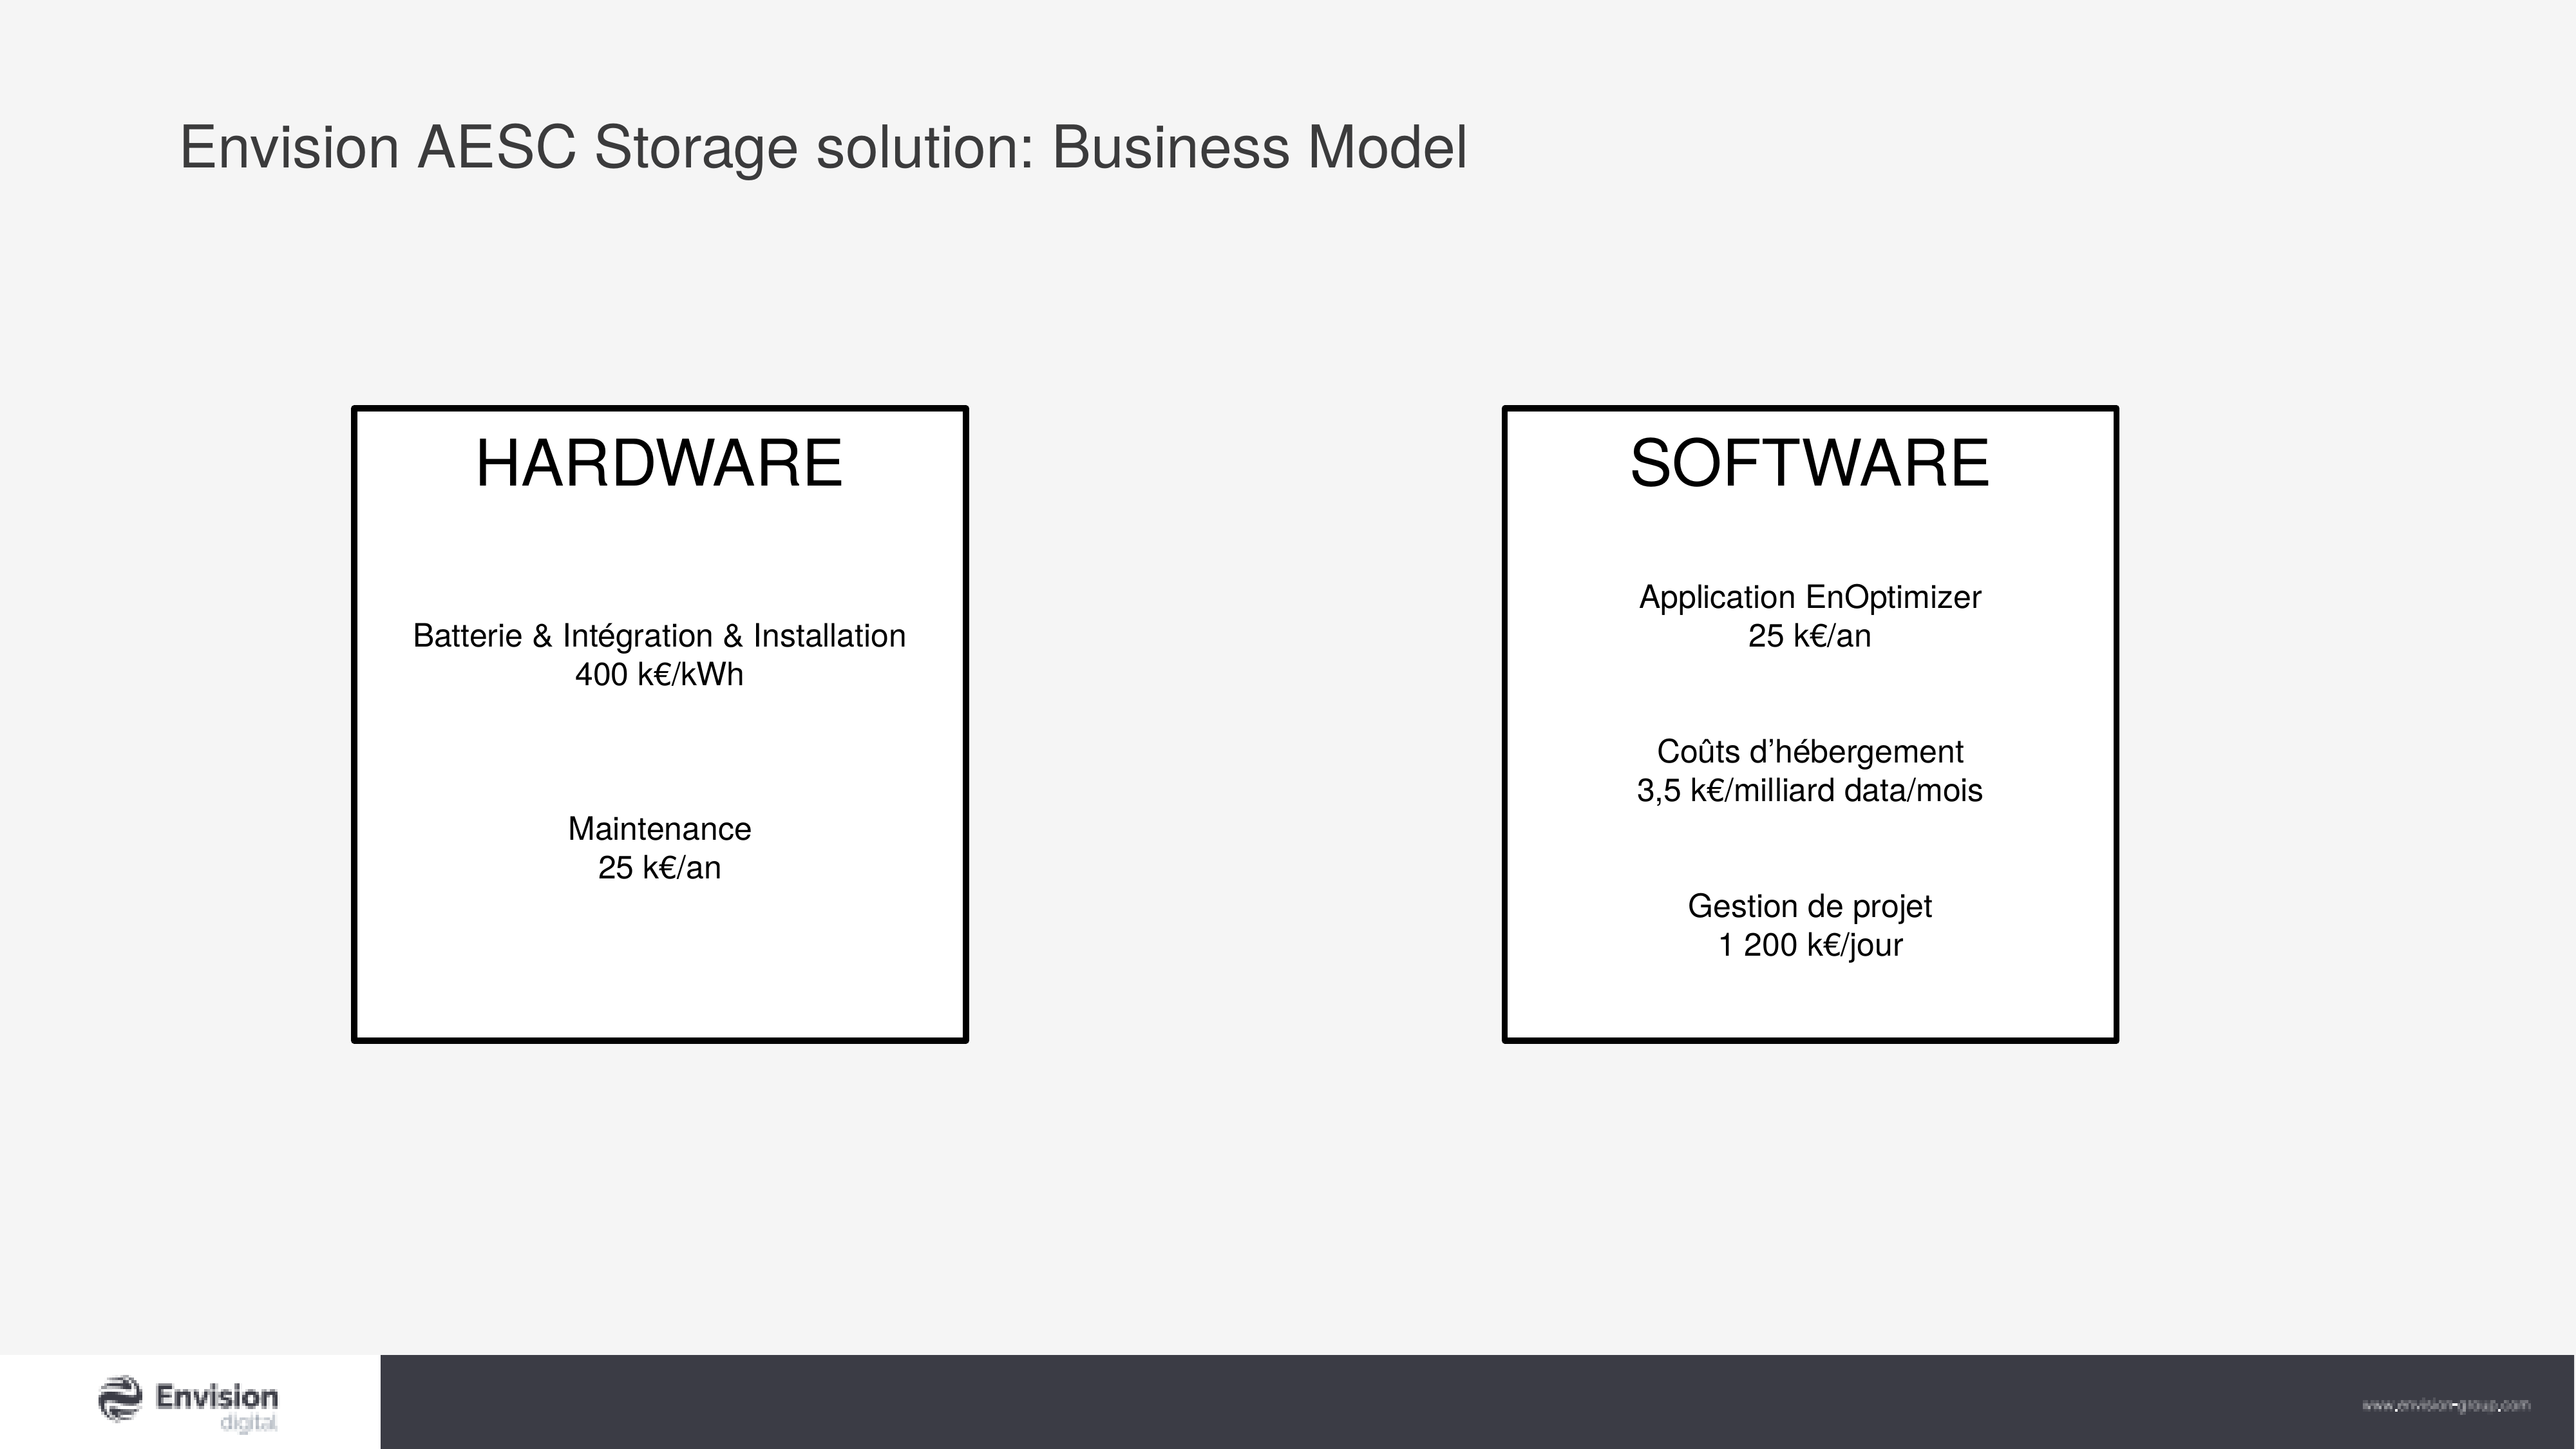

# Envision AESC Storage solution: Business Model
HARDWARE

Batterie & Intégration & Installation
400 k€/kWh

Maintenance
25 k€/an

SOFTWARE

Application EnOptimizer
25 k€/an

Coûts d’hébergement
3,5 k€/milliard data/mois

Gestion de projet
1 200 k€/jour